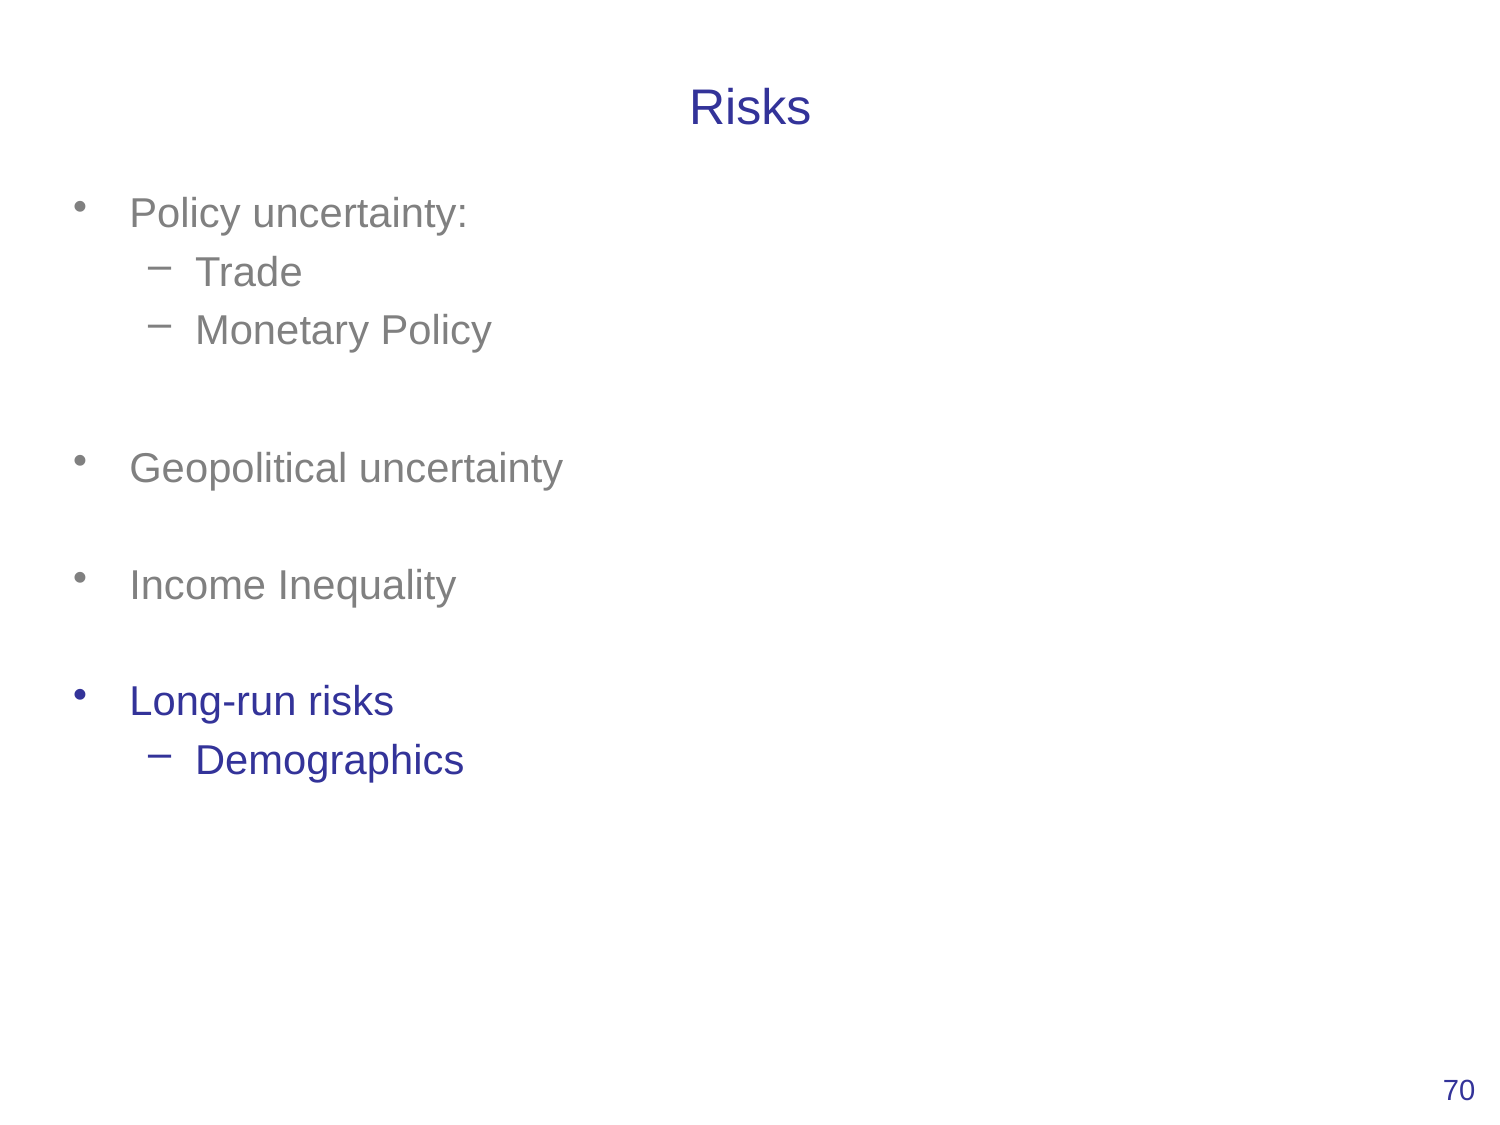

# Risks
Policy uncertainty:
Trade
Monetary Policy

Geopolitical uncertainty

Income Inequality

Long-run risks
Demographics

70